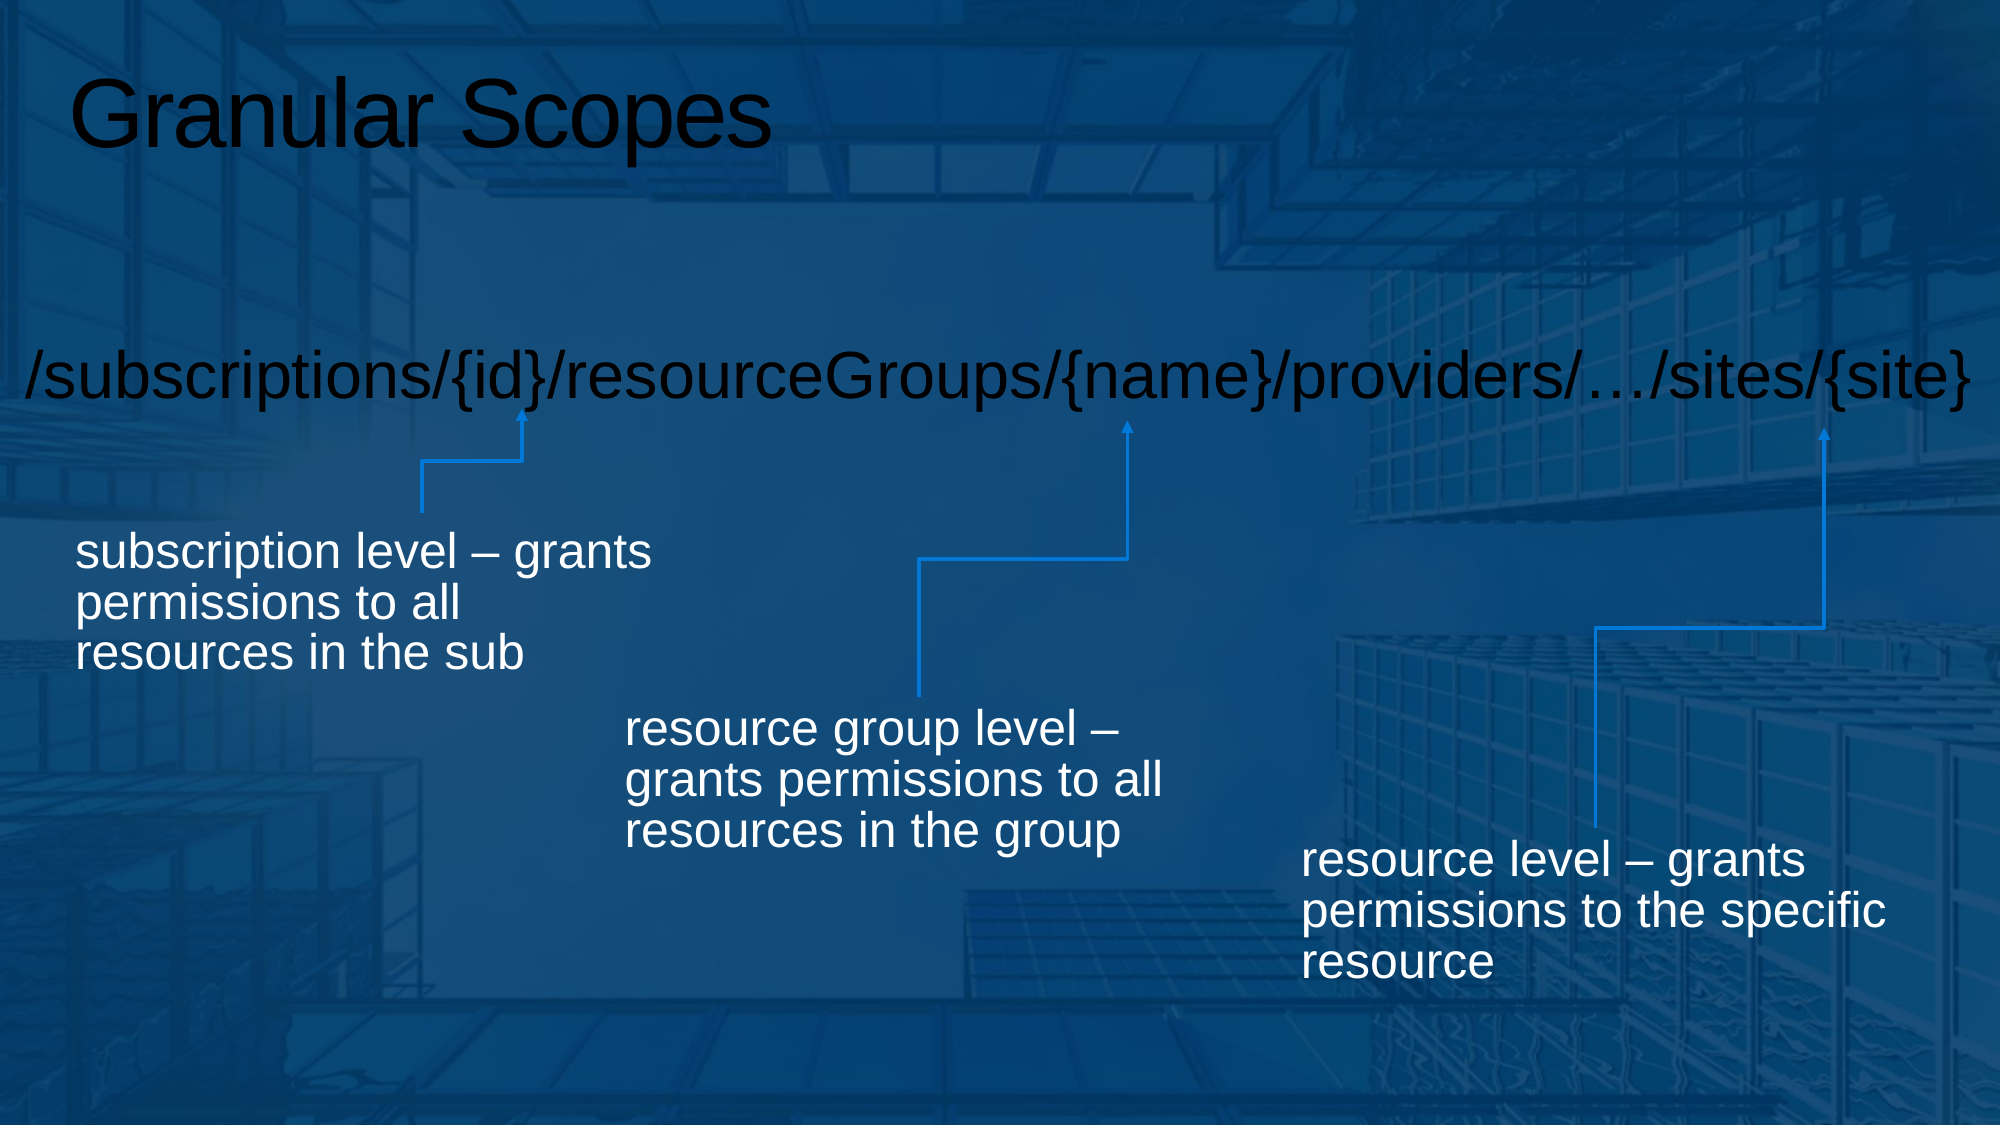

# Granular Scopes
/subscriptions/{id}/resourceGroups/{name}/providers/…/sites/{site}
subscription level – grants permissions to all resources in the sub
resource group level – grants permissions to all resources in the group
resource level – grants permissions to the specific resource